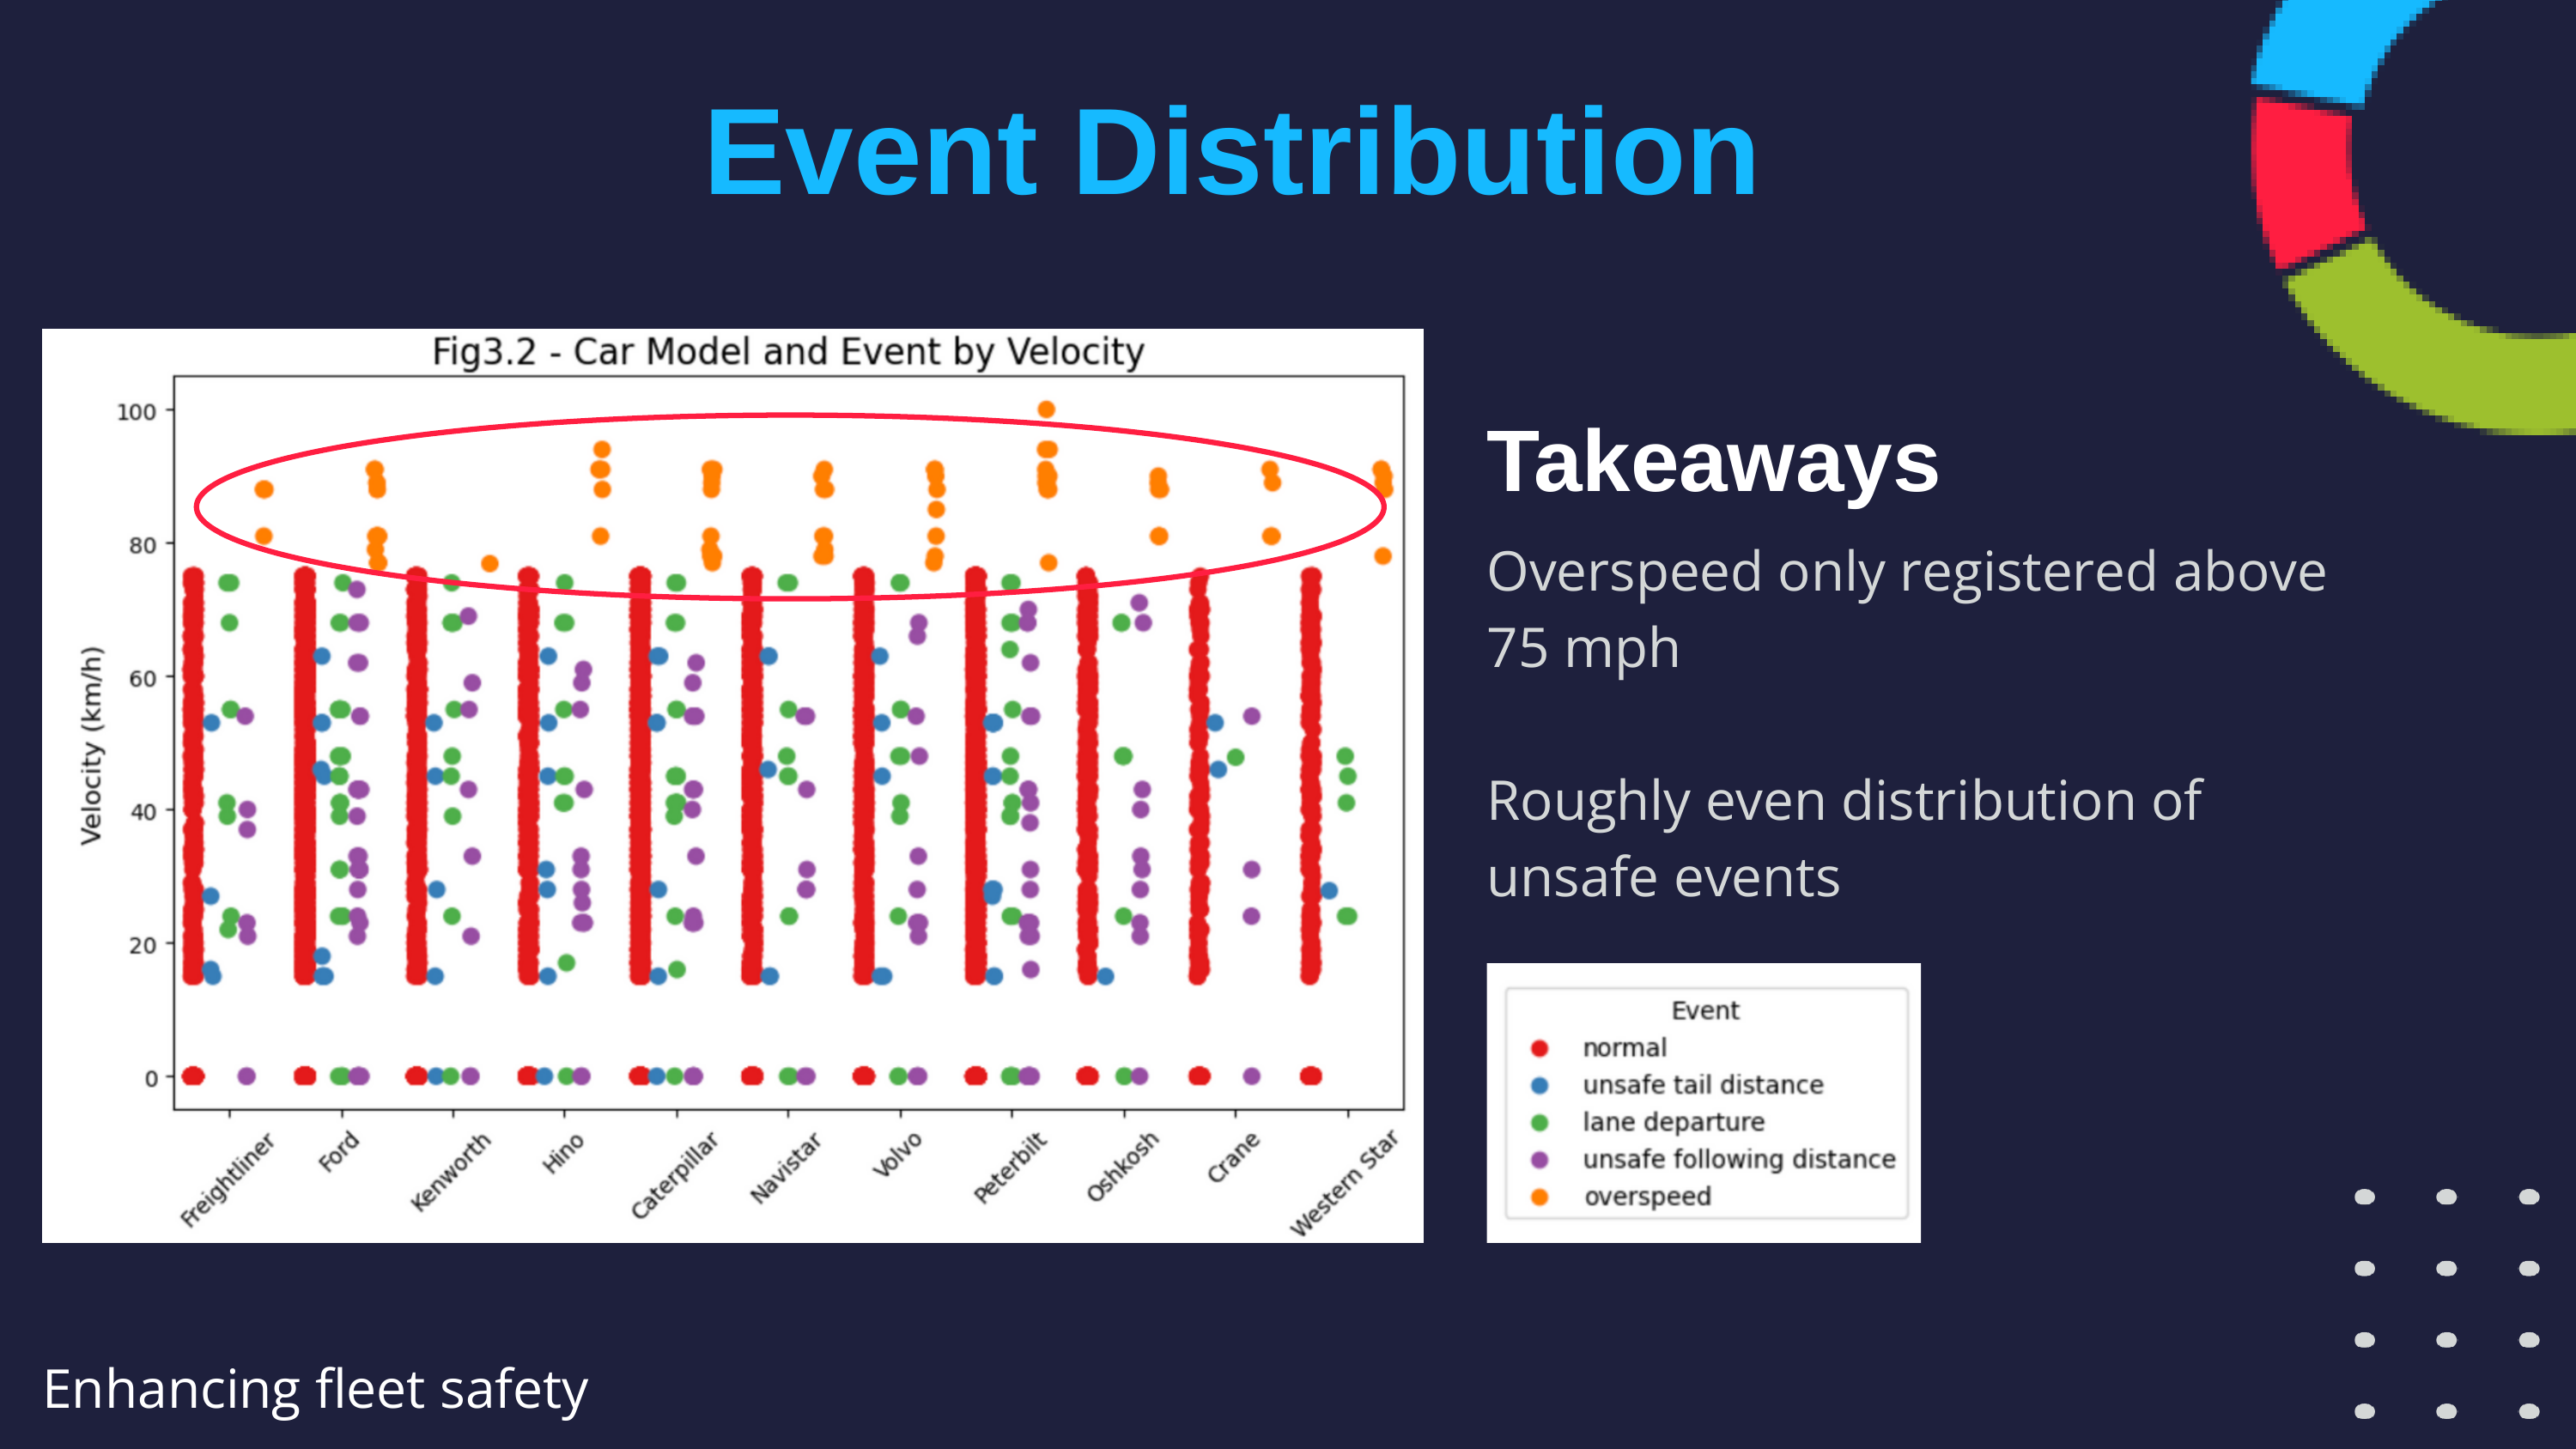

Event Distribution

Takeaways
Overspeed only registered above 75 mph

Roughly even distribution of unsafe events

Enhancing fleet safety